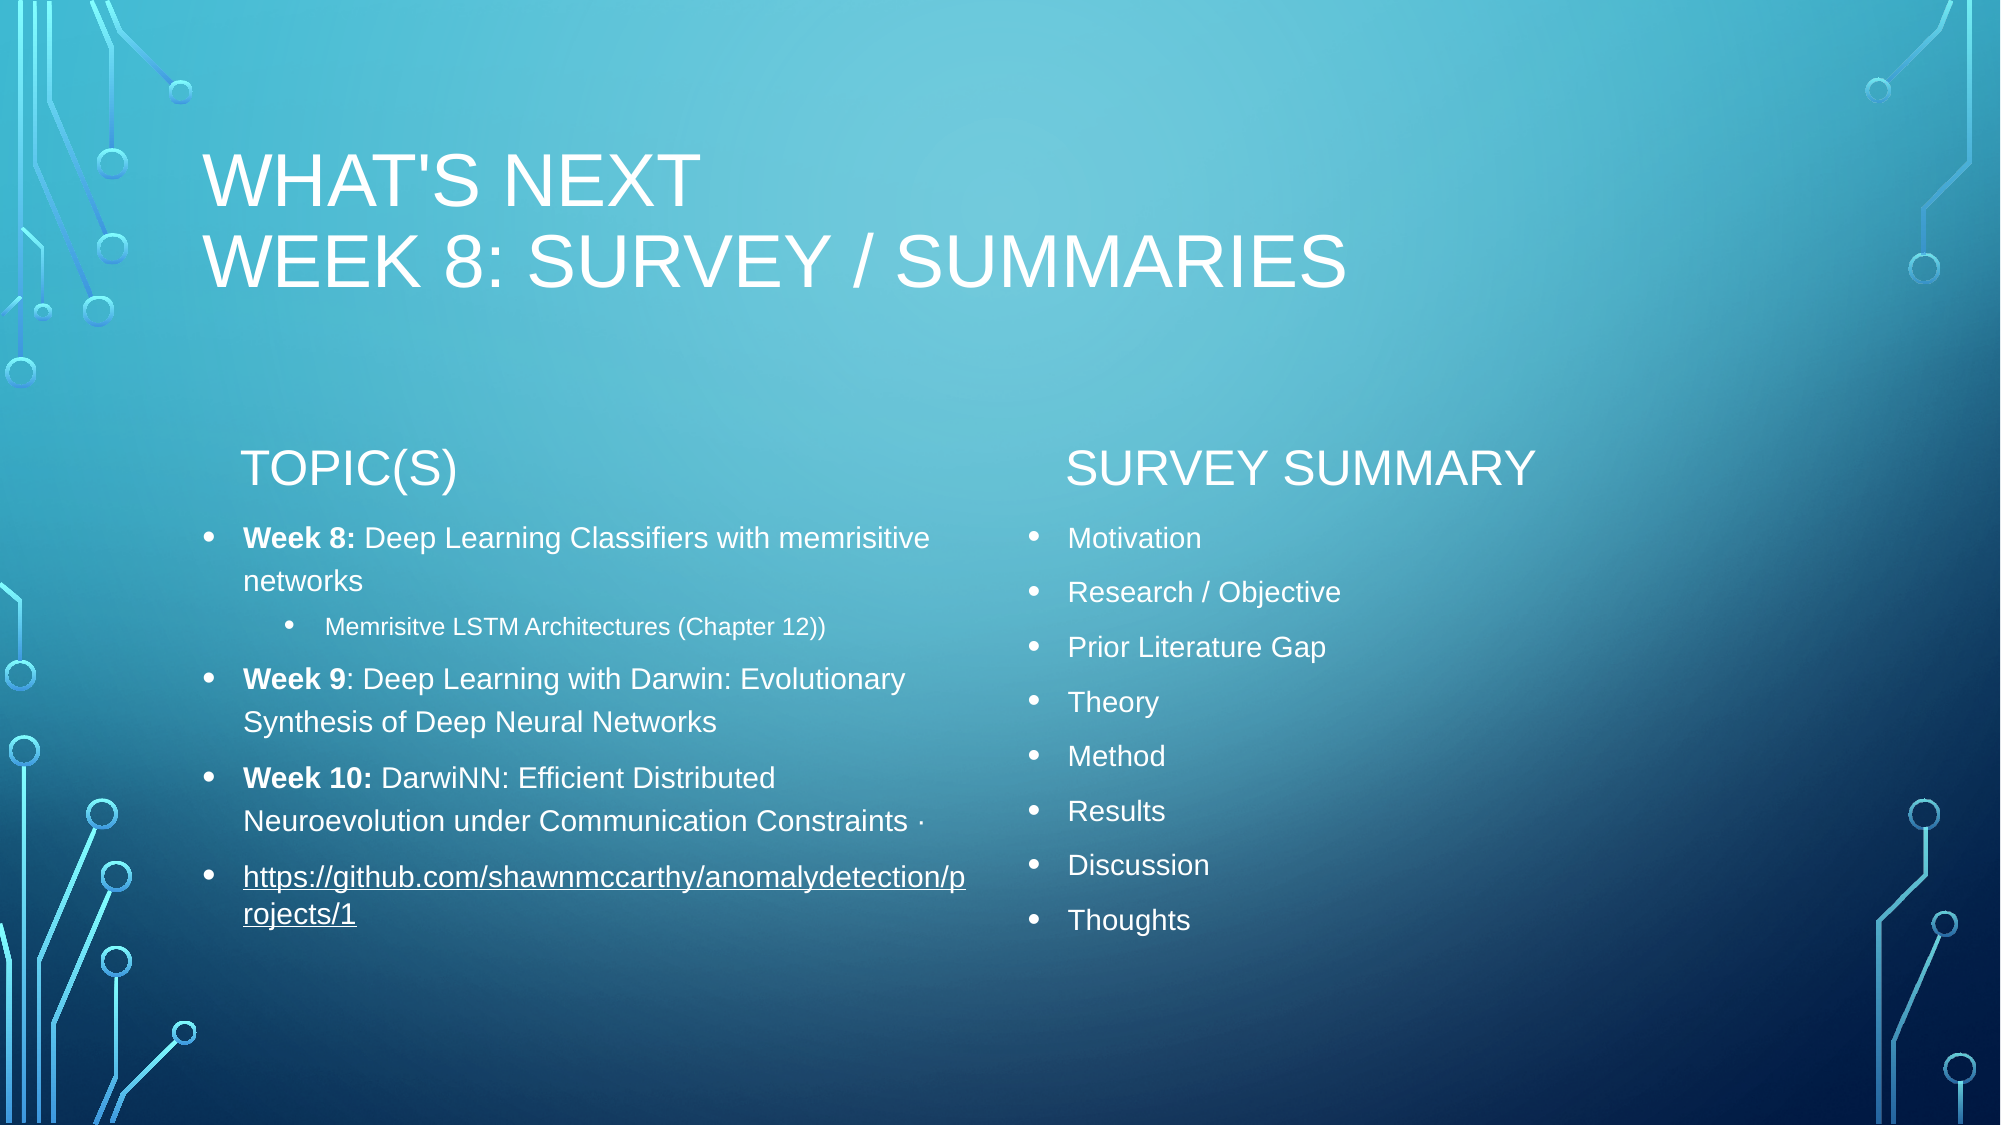

# What's Next Week 8: SURVEY / SUMMARIES
SURVEY SUMMARY
TOPIC(s)
Week 8: Deep Learning Classifiers with memrisitive networks
Memrisitve LSTM Architectures (Chapter 12))
Week 9: Deep Learning with Darwin: Evolutionary Synthesis of Deep Neural Networks
Week 10: DarwiNN: Efficient Distributed Neuroevolution under Communication Constraints ·
https://github.com/shawnmccarthy/anomalydetection/projects/1
Motivation
Research / Objective
Prior Literature Gap
Theory
Method
Results
Discussion
Thoughts